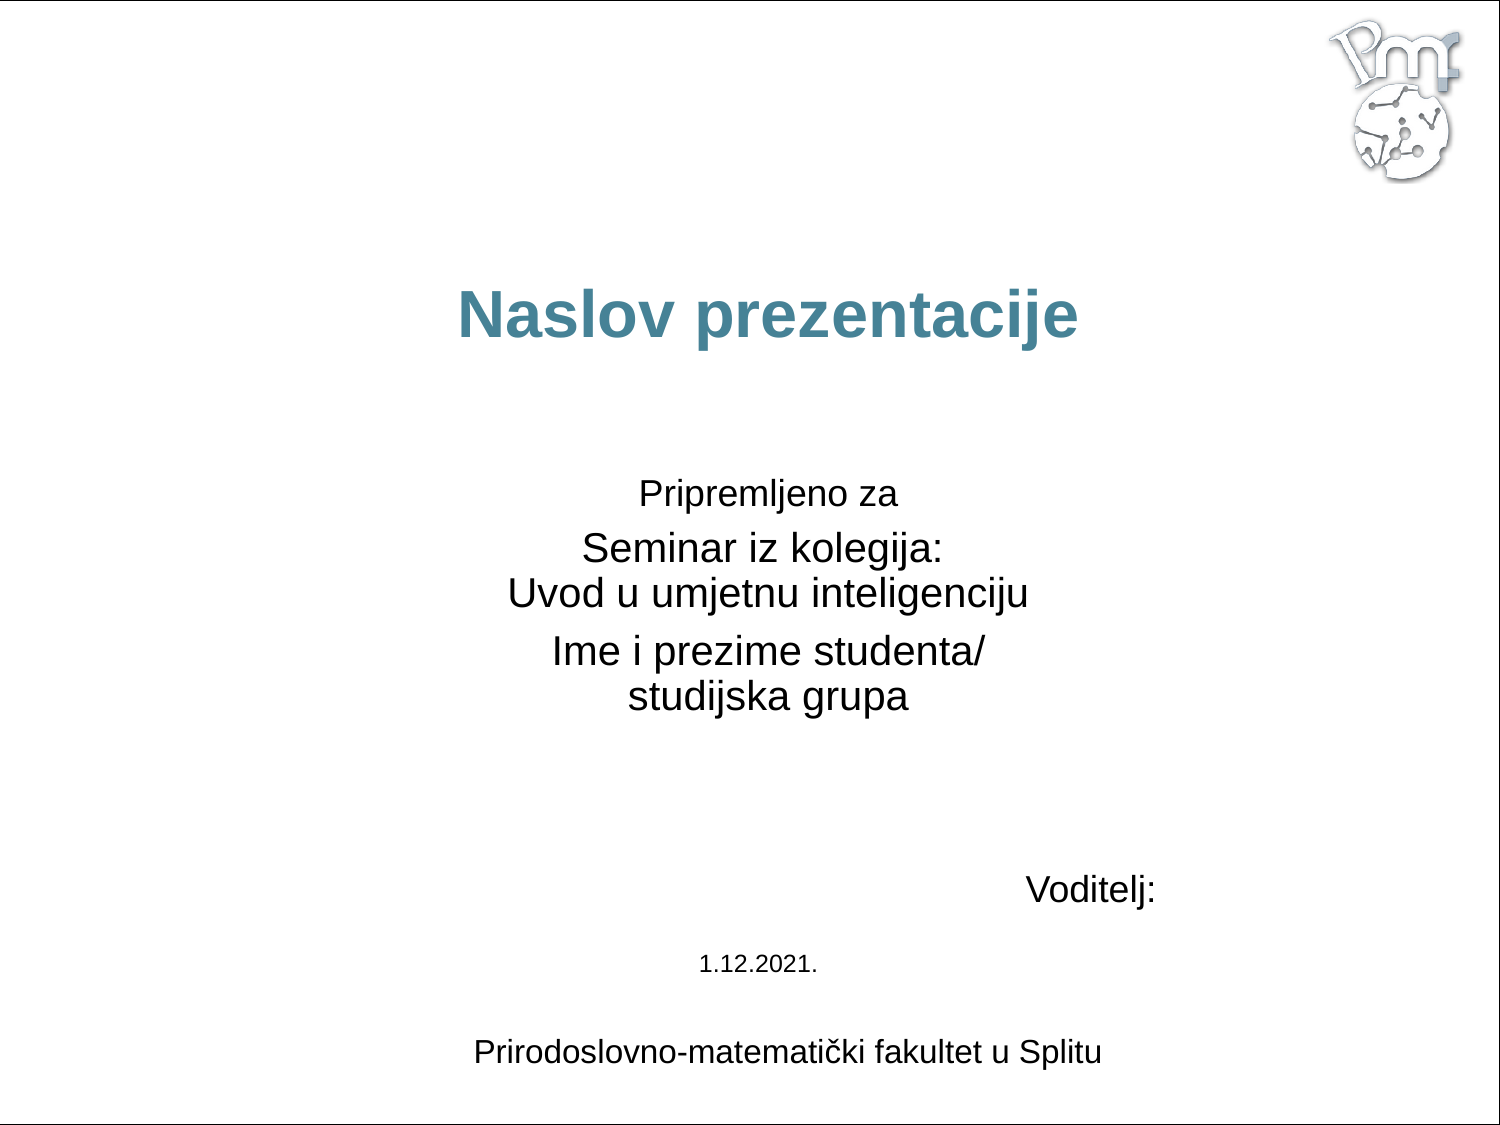

# Naslov prezentacije
Pripremljeno za
Seminar iz kolegija:
Uvod u umjetnu inteligenciju
Ime i prezime studenta/
studijska grupa

Voditelj:
1.12.2021.